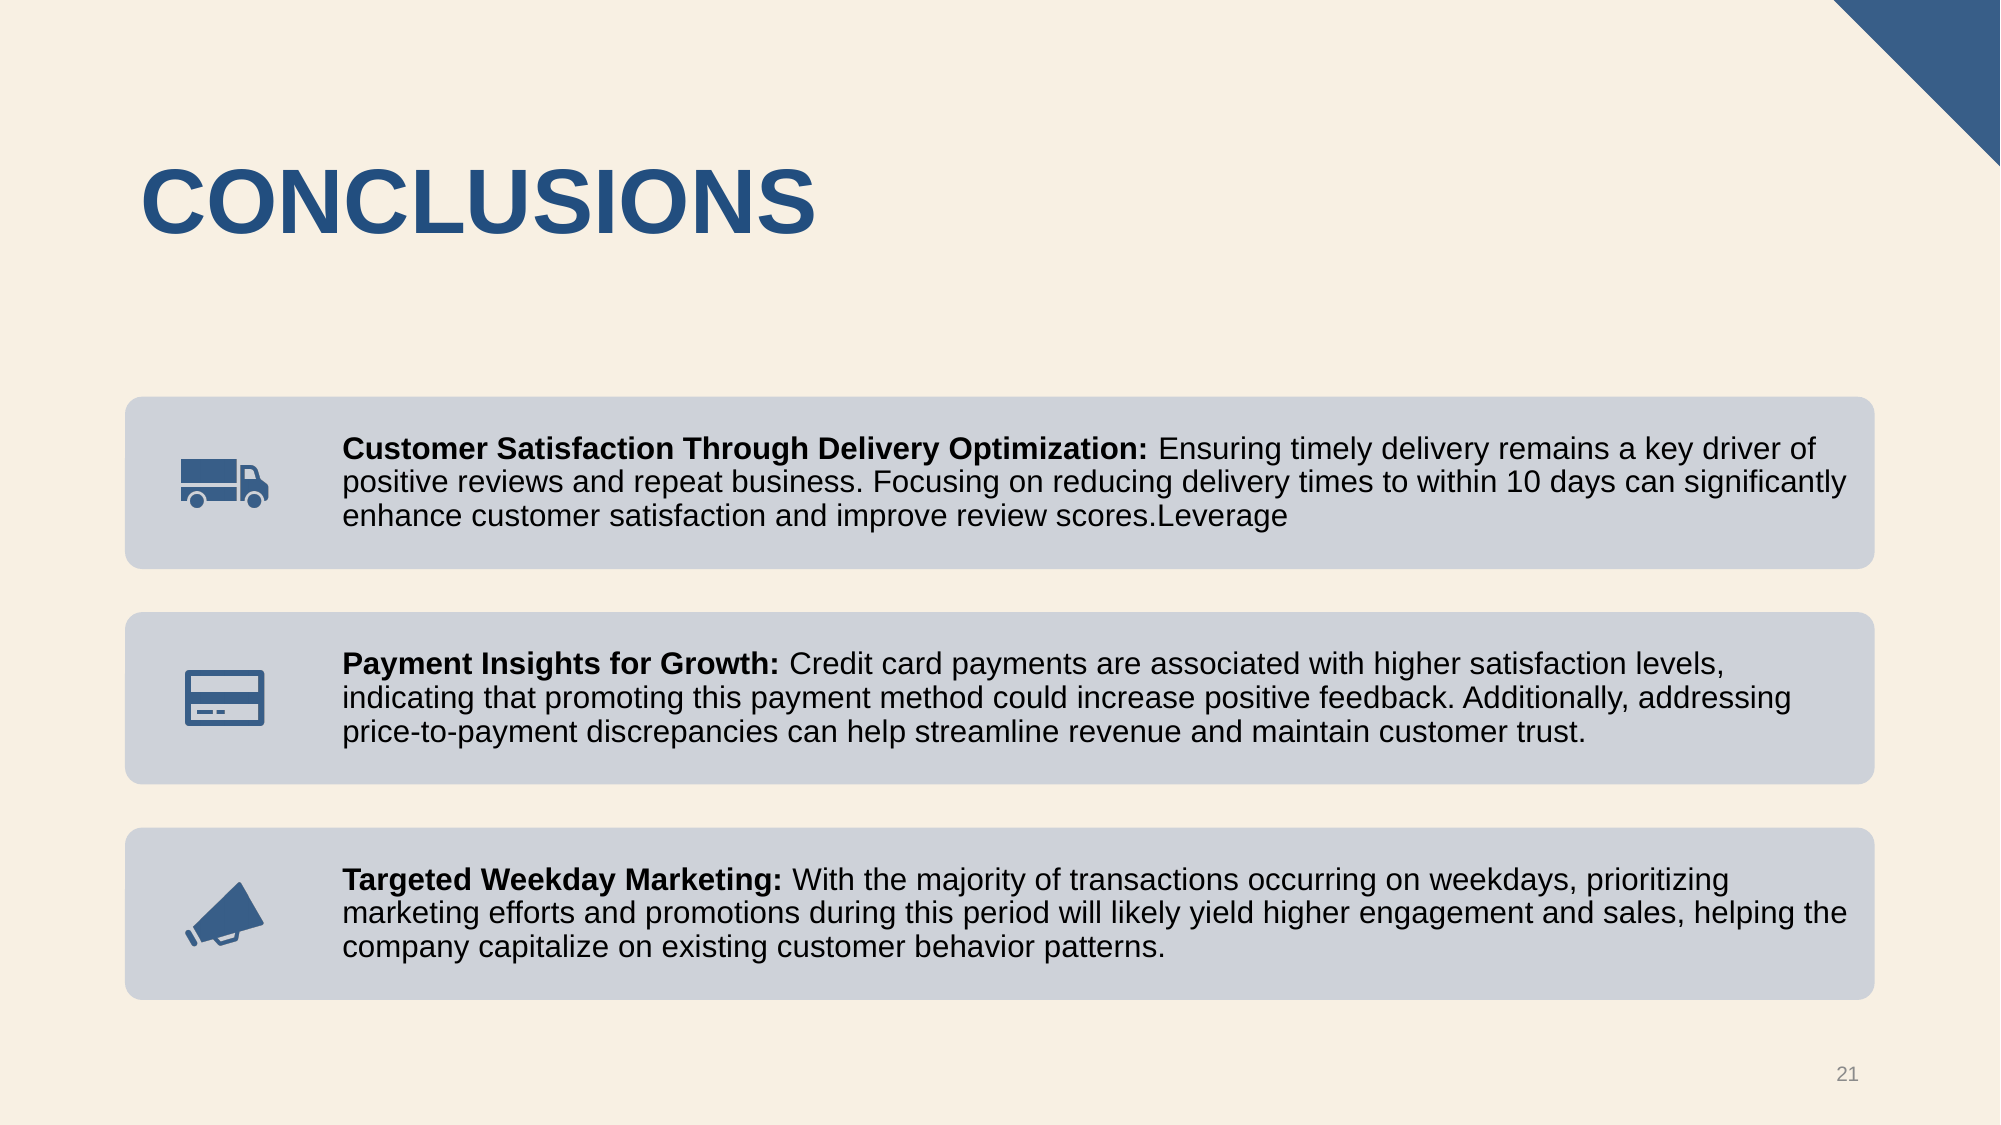

# Conclusions
Customer Satisfaction Through Delivery Optimization: Ensuring timely delivery remains a key driver of positive reviews and repeat business. Focusing on reducing delivery times to within 10 days can significantly enhance customer satisfaction and improve review scores.Leverage
Payment Insights for Growth: Credit card payments are associated with higher satisfaction levels, indicating that promoting this payment method could increase positive feedback. Additionally, addressing price-to-payment discrepancies can help streamline revenue and maintain customer trust.
Targeted Weekday Marketing: With the majority of transactions occurring on weekdays, prioritizing marketing efforts and promotions during this period will likely yield higher engagement and sales, helping the company capitalize on existing customer behavior patterns.
21